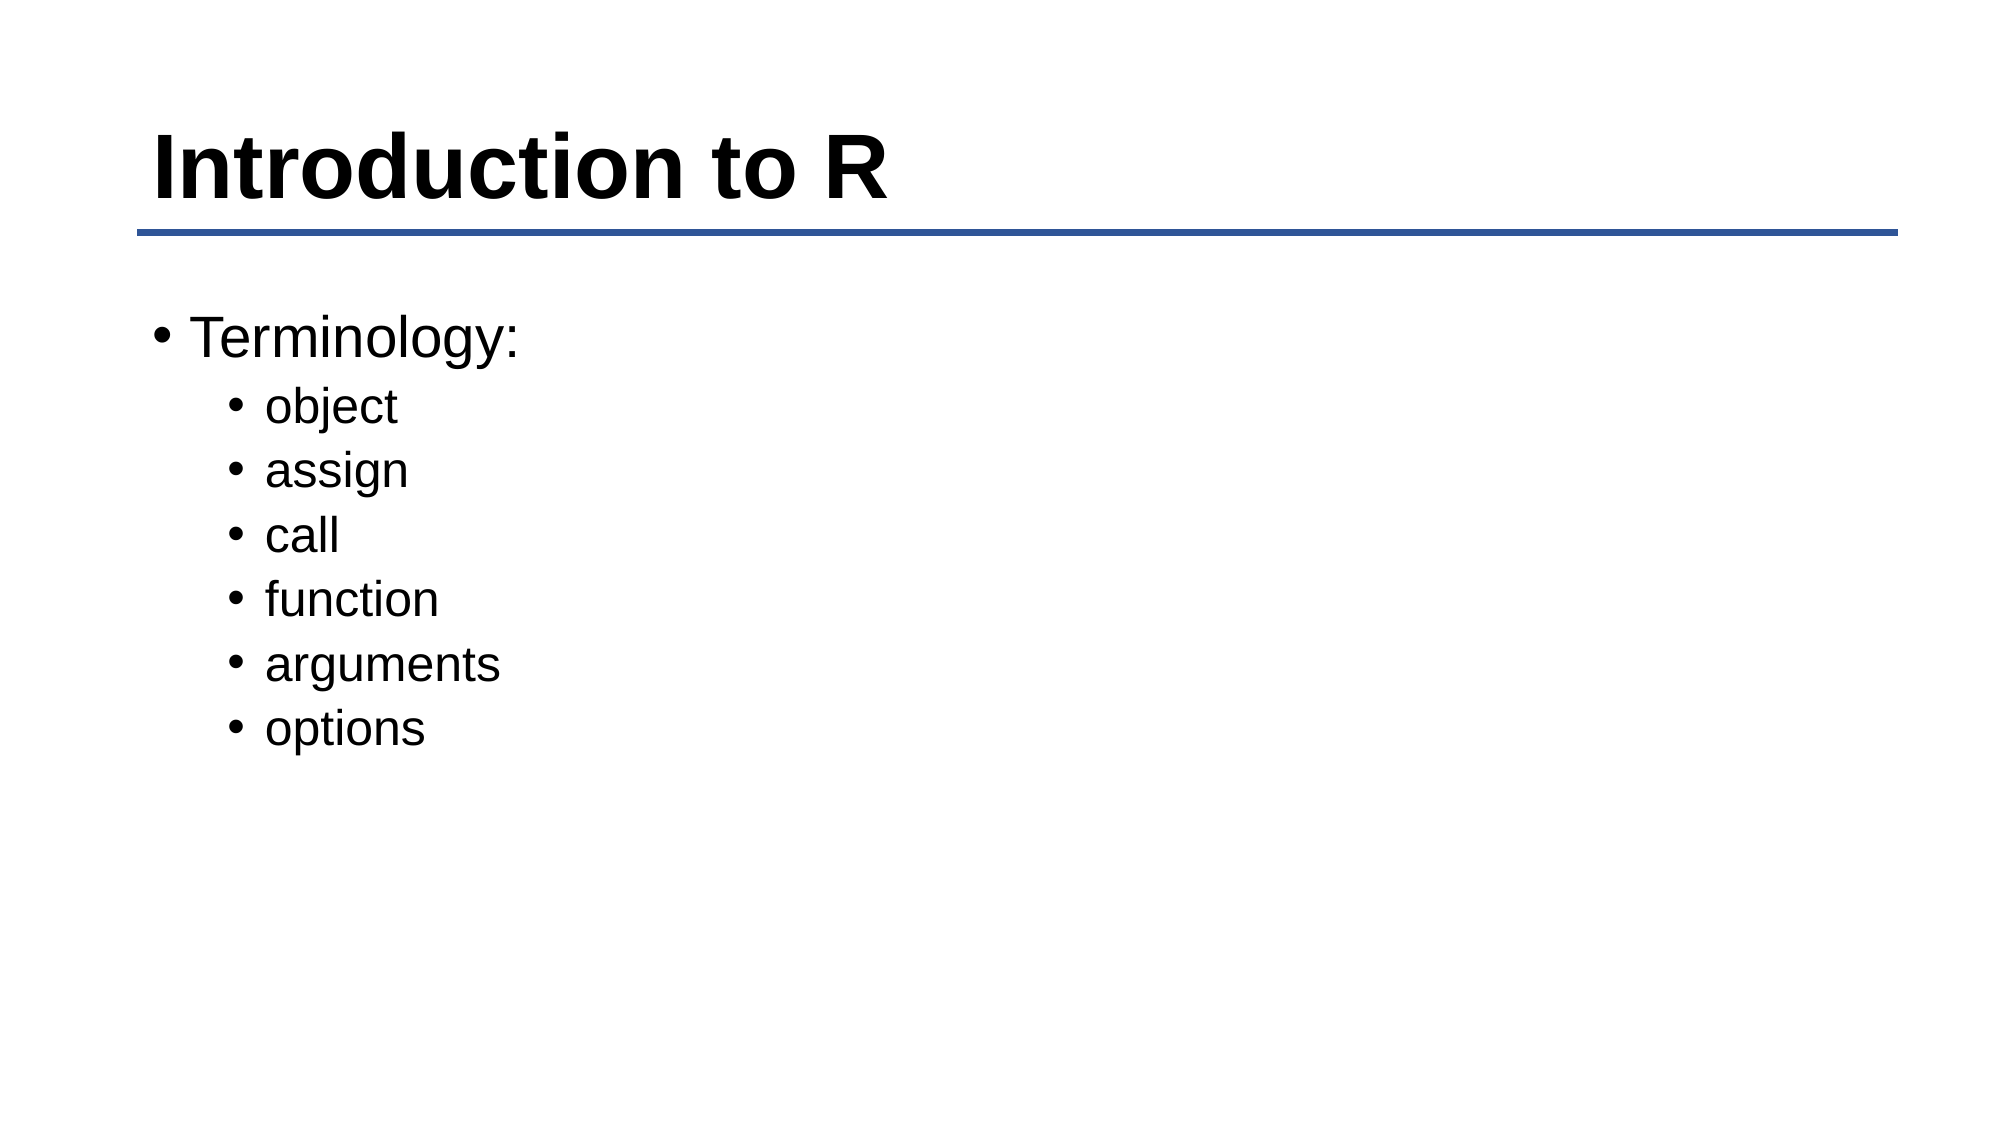

# Introduction to R
Terminology:
object
assign
call
function
arguments
options